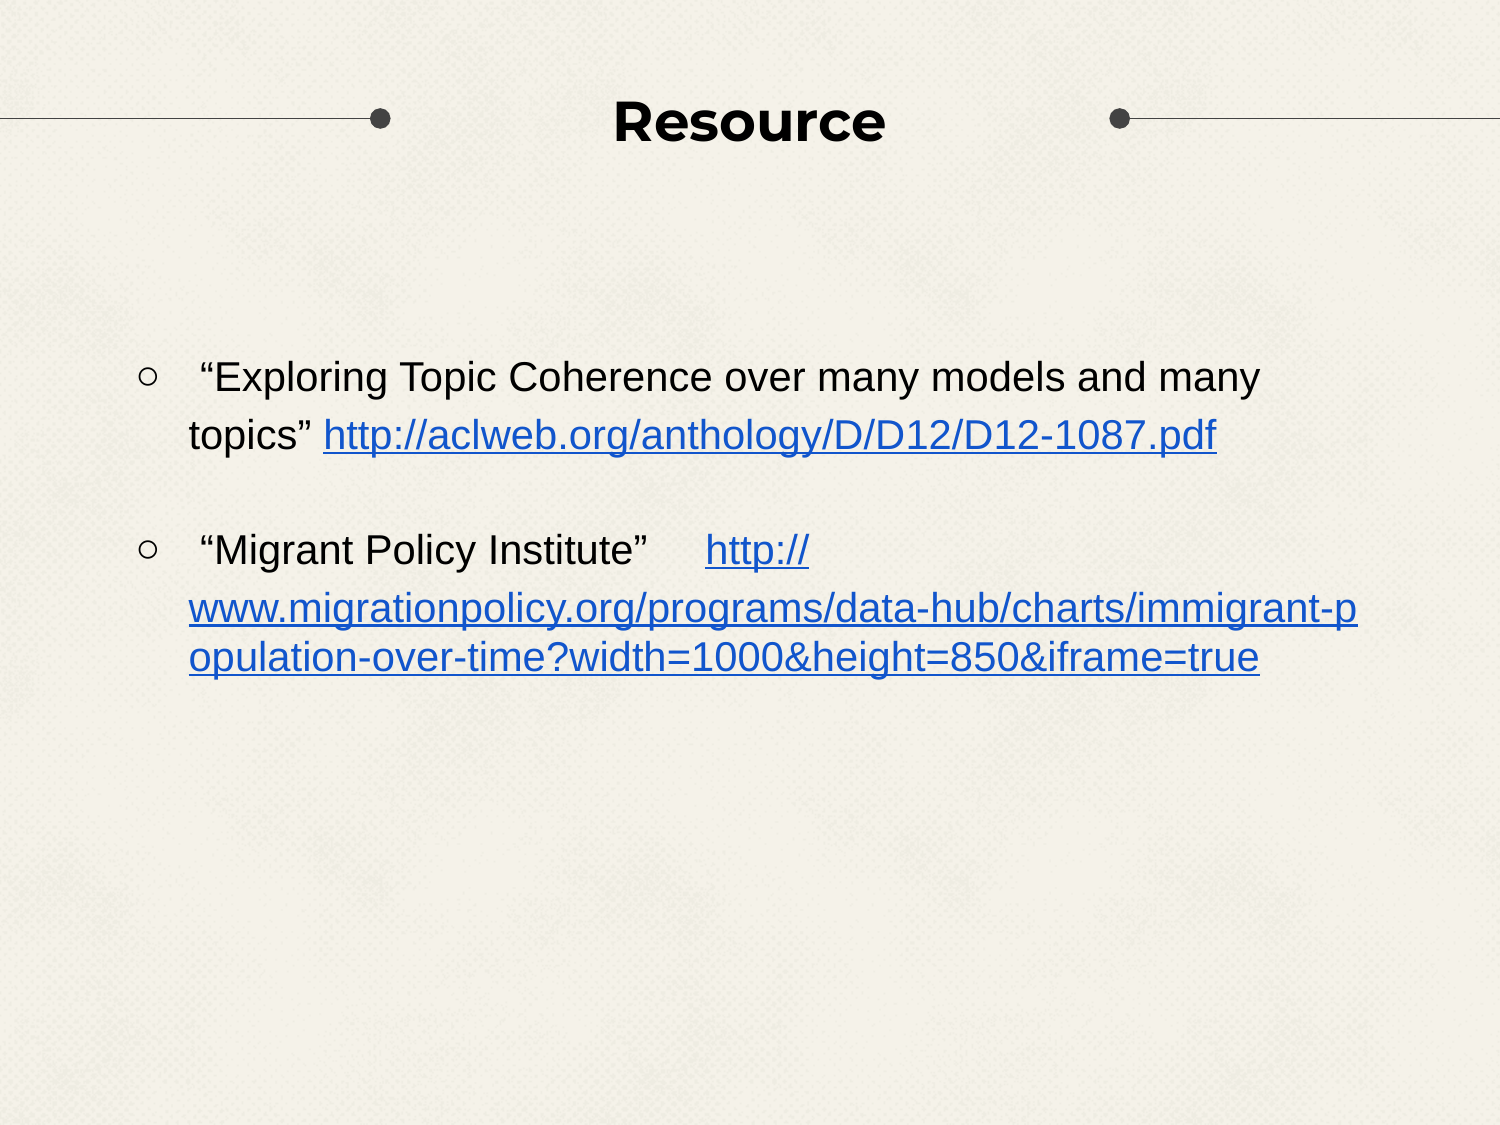

# Resource
 “Exploring Topic Coherence over many models and many topics” http://aclweb.org/anthology/D/D12/D12-1087.pdf

 “Migrant Policy Institute”     http://www.migrationpolicy.org/programs/data-hub/charts/immigrant-population-over-time?width=1000&height=850&iframe=true